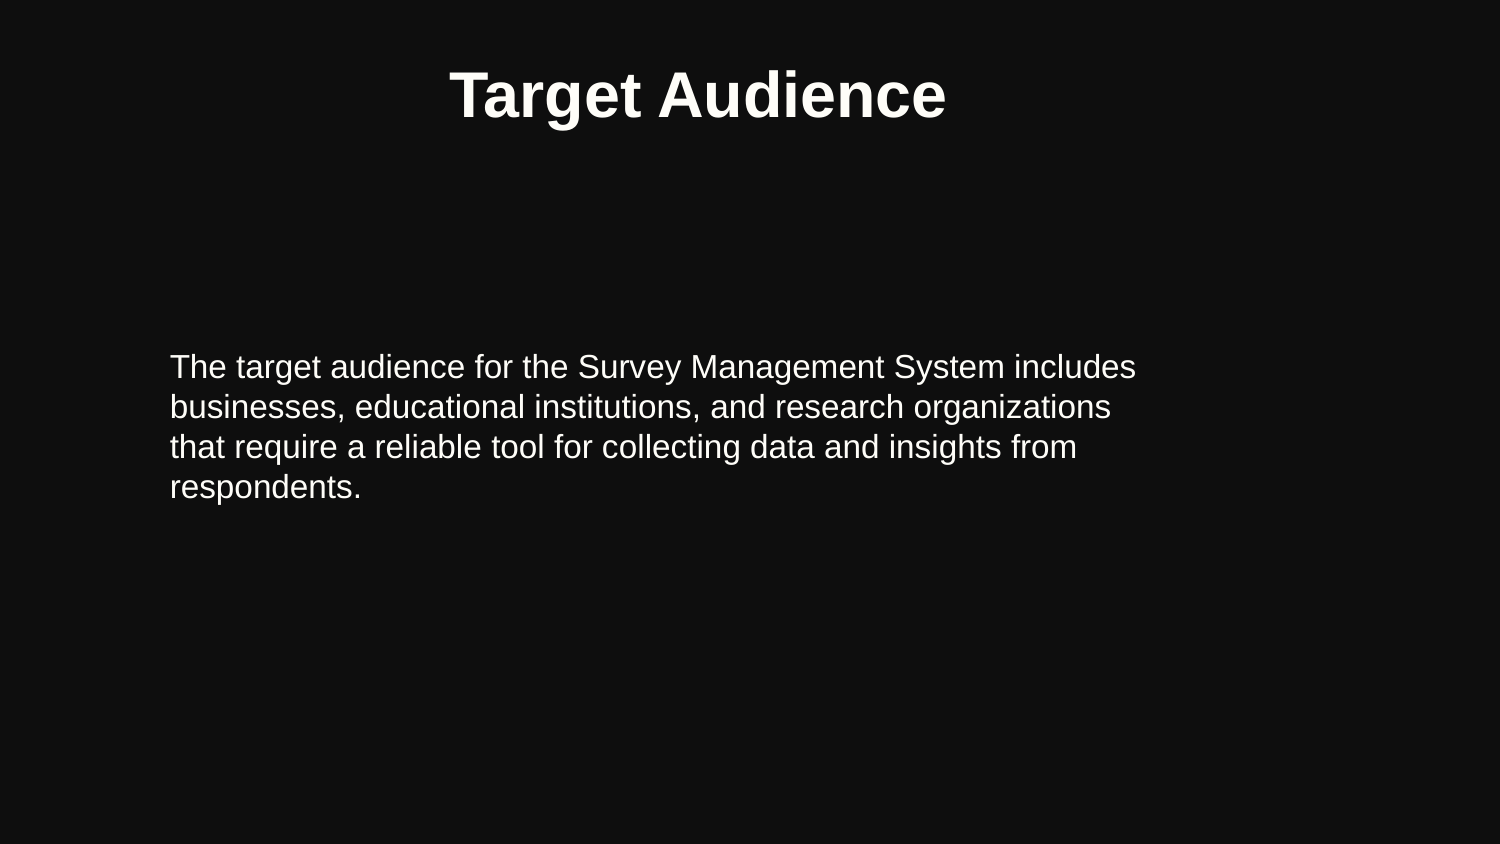

# Target Audience
The target audience for the Survey Management System includes businesses, educational institutions, and research organizations that require a reliable tool for collecting data and insights from respondents.